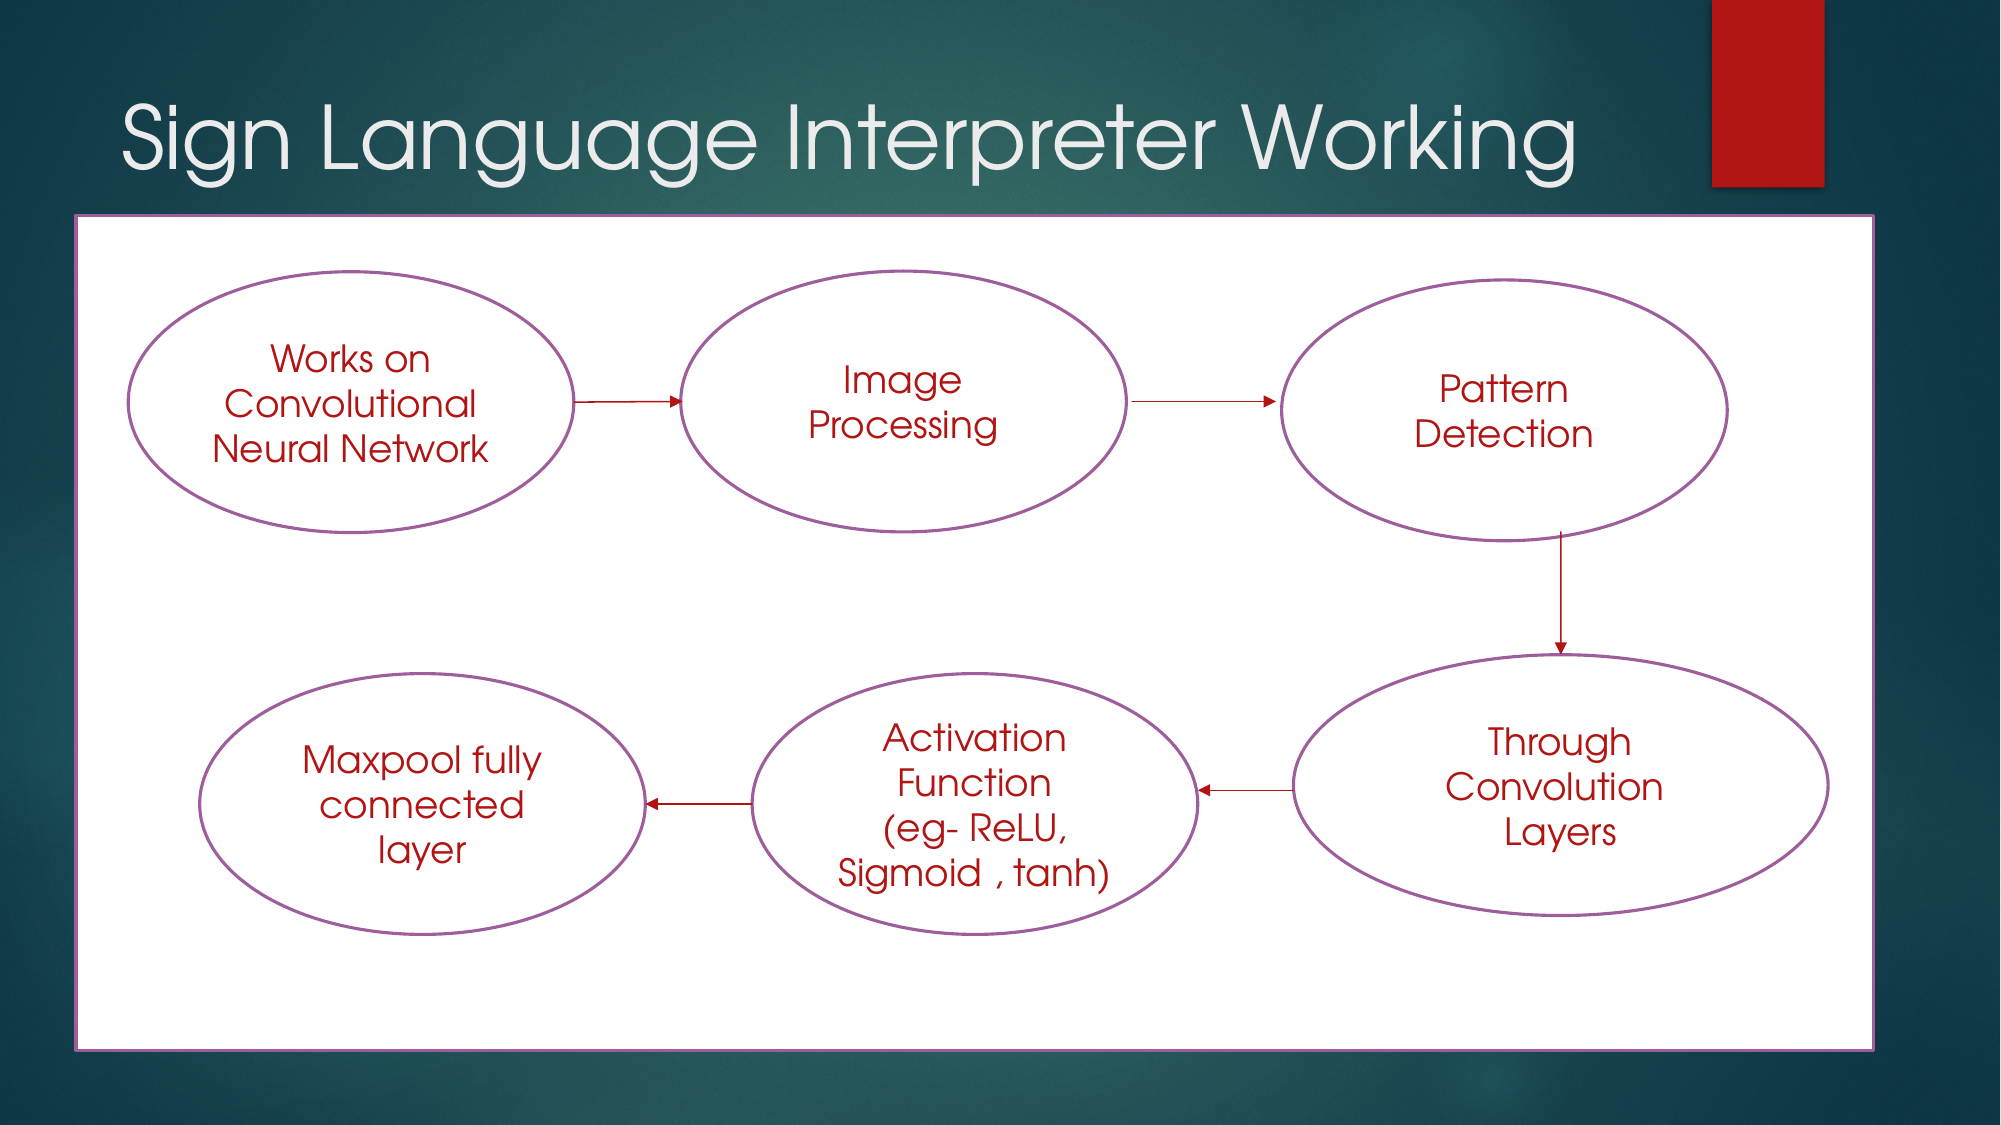

# Sign Language Interpreter Working

Image Processing
Works on Convolutional Neural Network
Pattern Detection
Through Convolution
Layers
Maxpool fully connected layer
Activation Function
(eg- ReLU, Sigmoid , tanh)